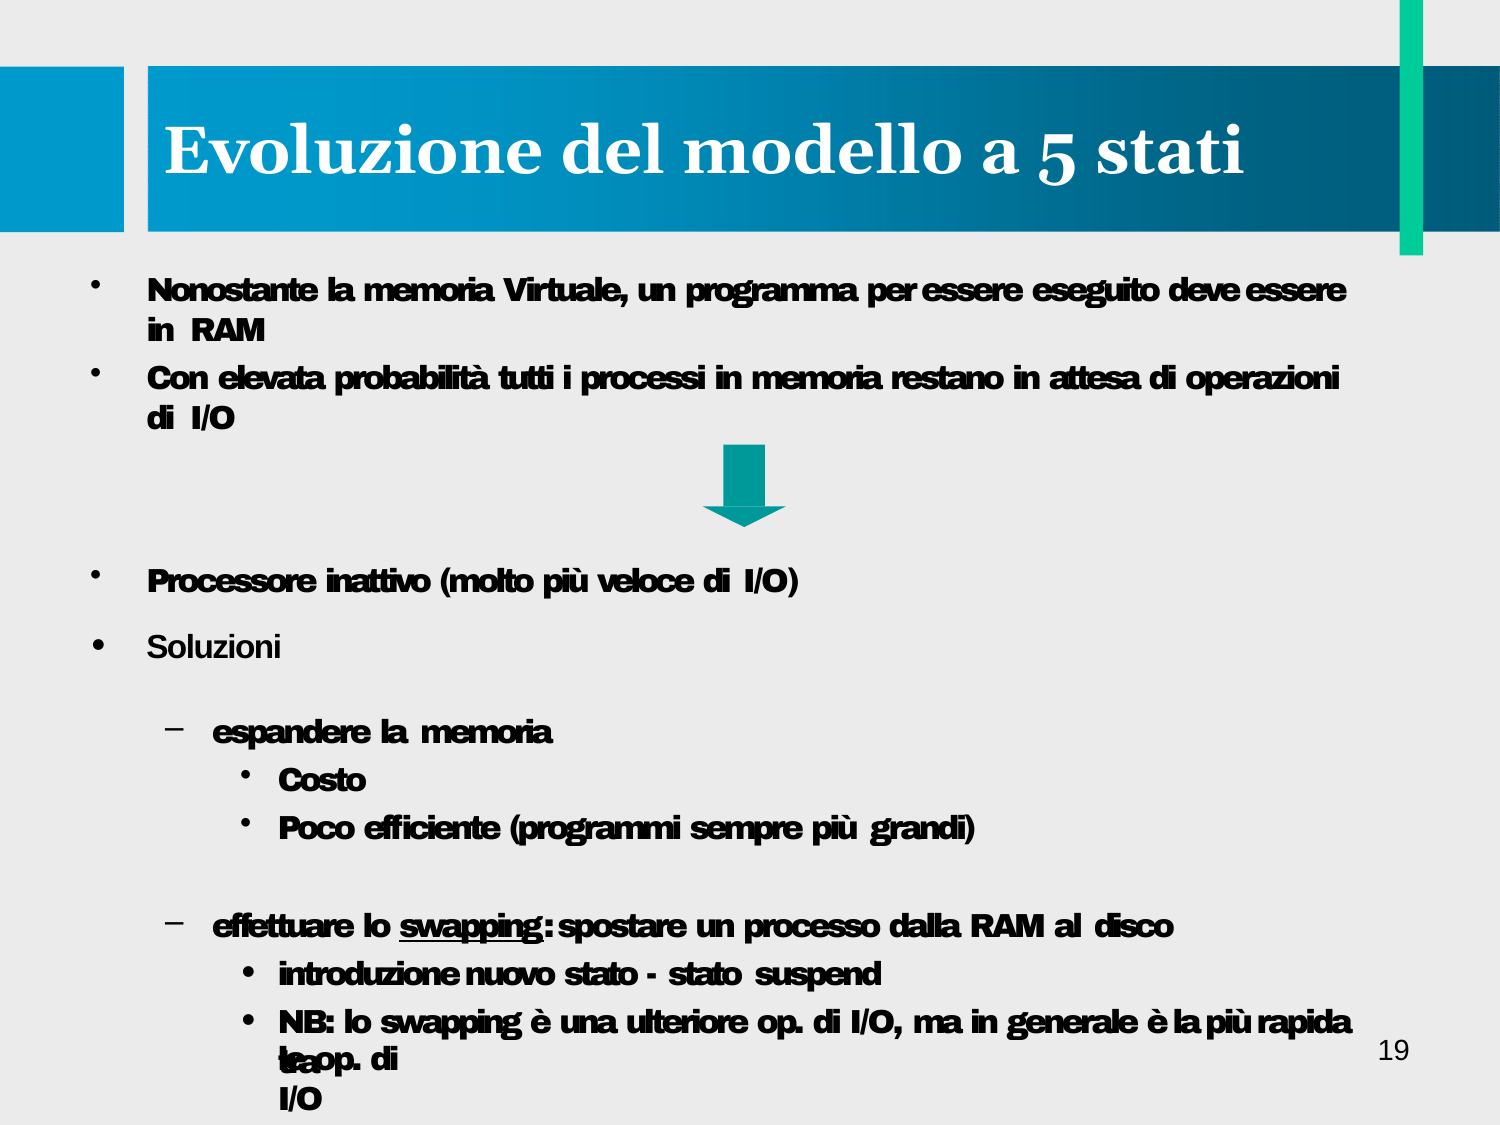

# Evoluzione del modello a 5 stati

Nonostante la memoria Virtuale, un programma per essere eseguito deve essere in  RAM
Con elevata probabilità tutti i processi in memoria restano in attesa di operazioni di  I/O

Processore inattivo (molto più veloce di I/O)
Soluzioni

espandere la memoria
Costo
Poco efficiente (programmi sempre più grandi)

effettuare lo swapping: spostare un processo dalla RAM al disco
introduzione nuovo stato - stato suspend
NB: lo swapping è una ulteriore op. di I/O, ma in generale è la più rapida tra
19
le op. di I/O